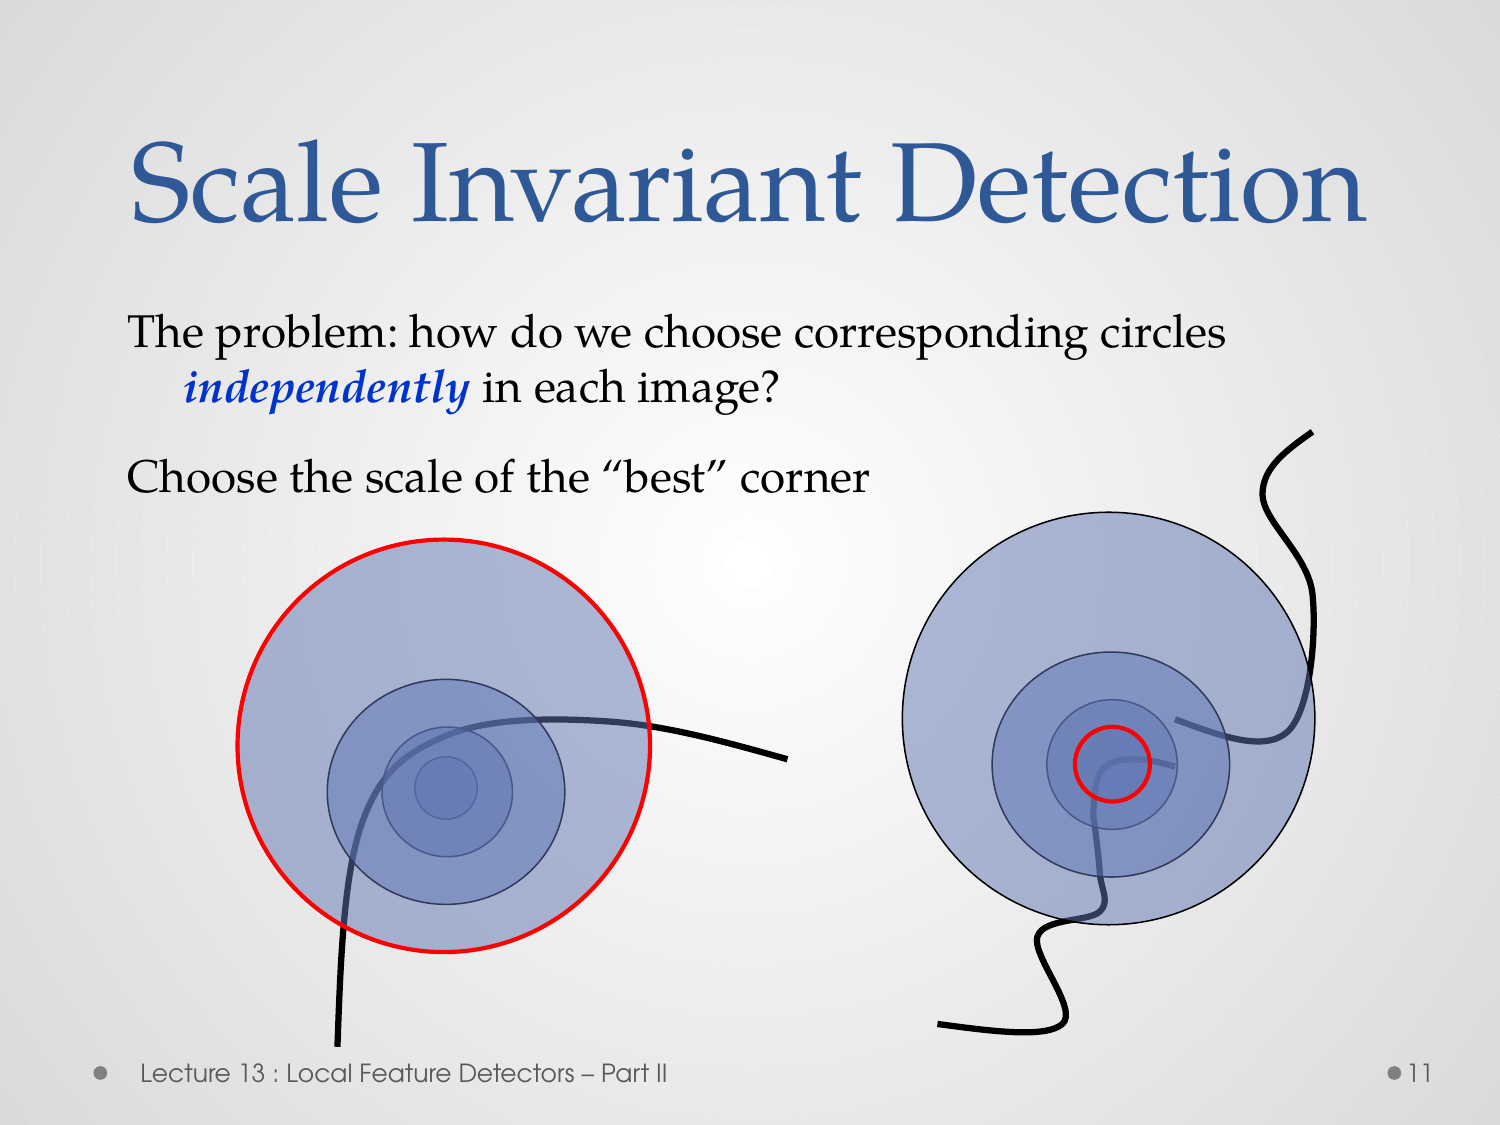

# Scale Invariant Detection
The problem: how do we choose corresponding circles independently in each image?

Choose the scale of the “best” corner

11